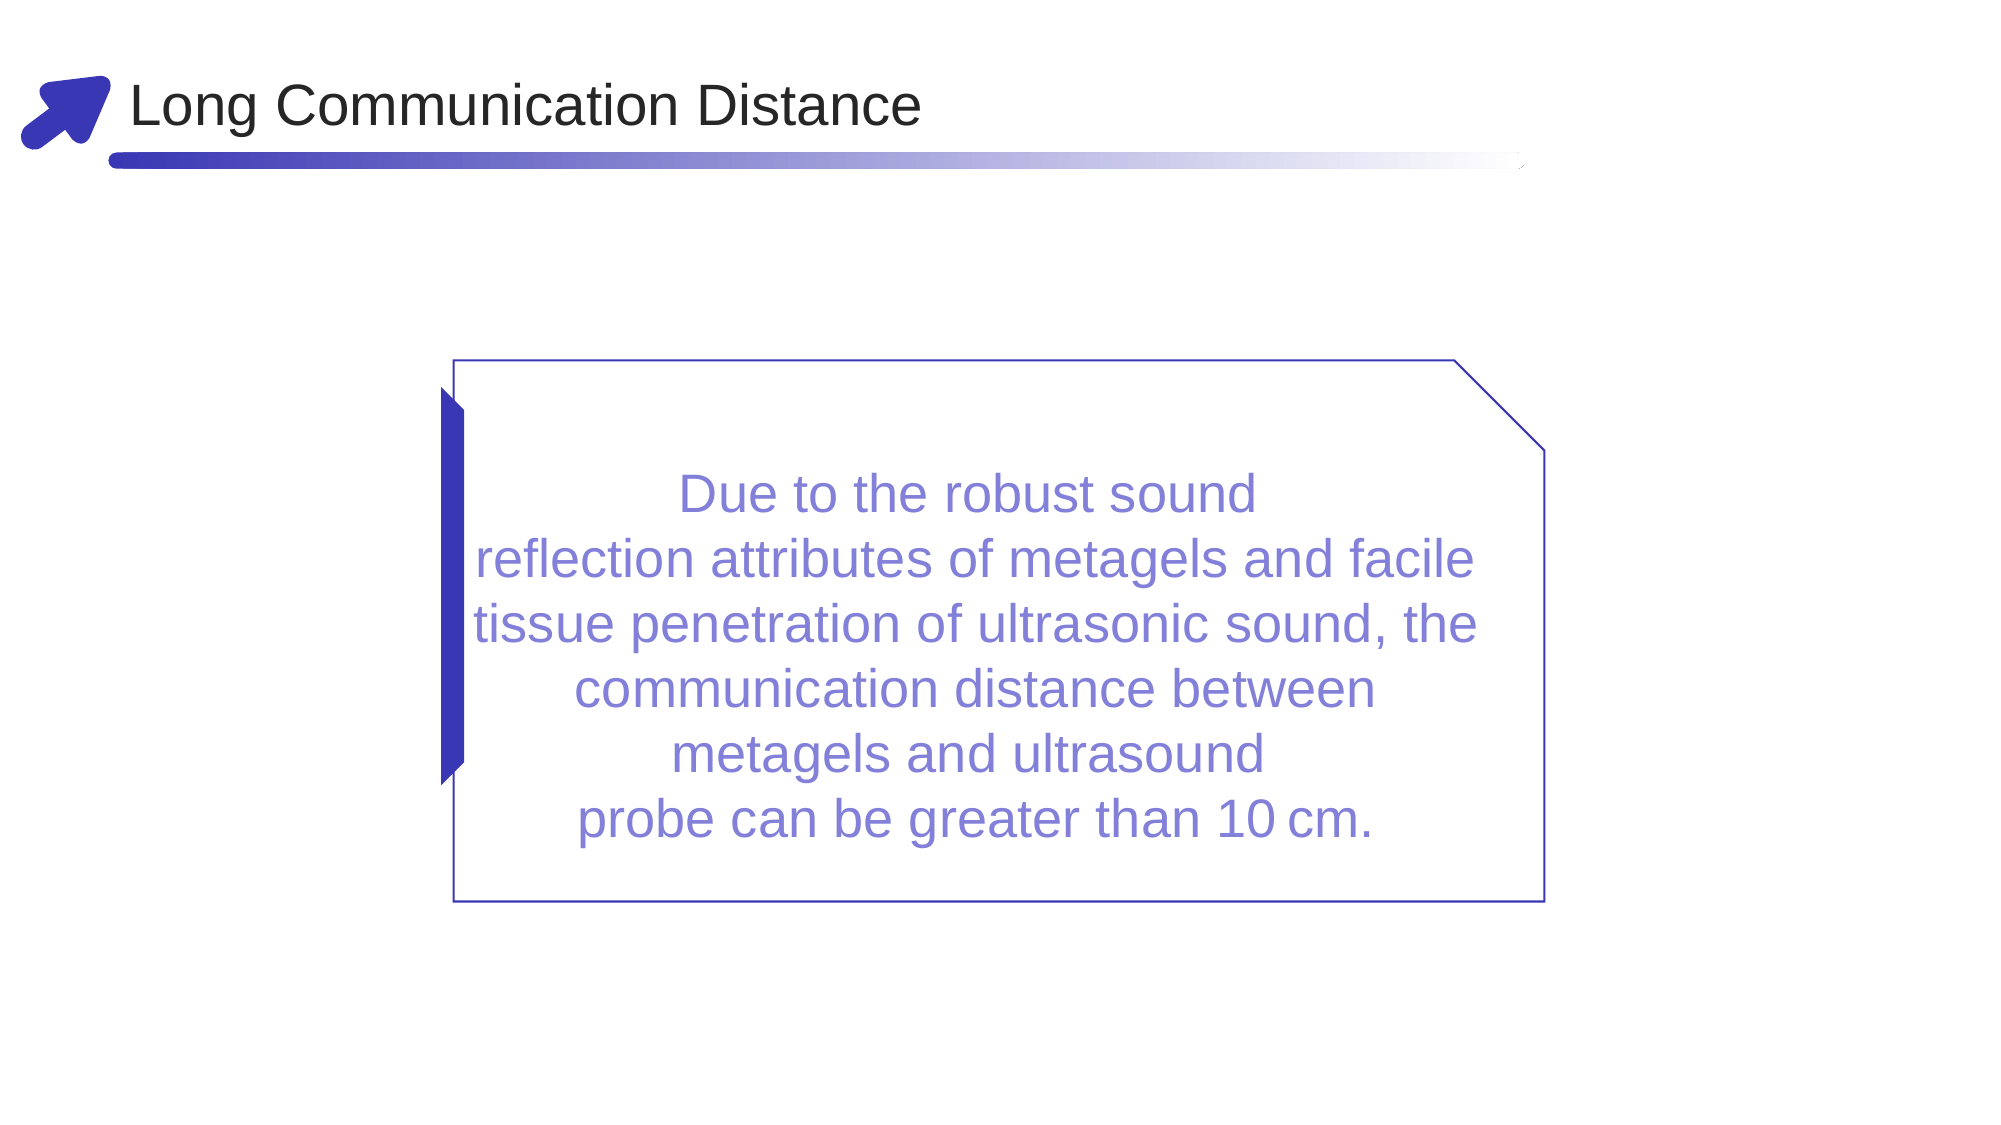

Long Communication Distance

Due to the robust sound
reflection attributes of metagels and facile tissue penetration of ultrasonic sound, the communication distance between metagels and ultrasound
probe can be greater than 10 cm.